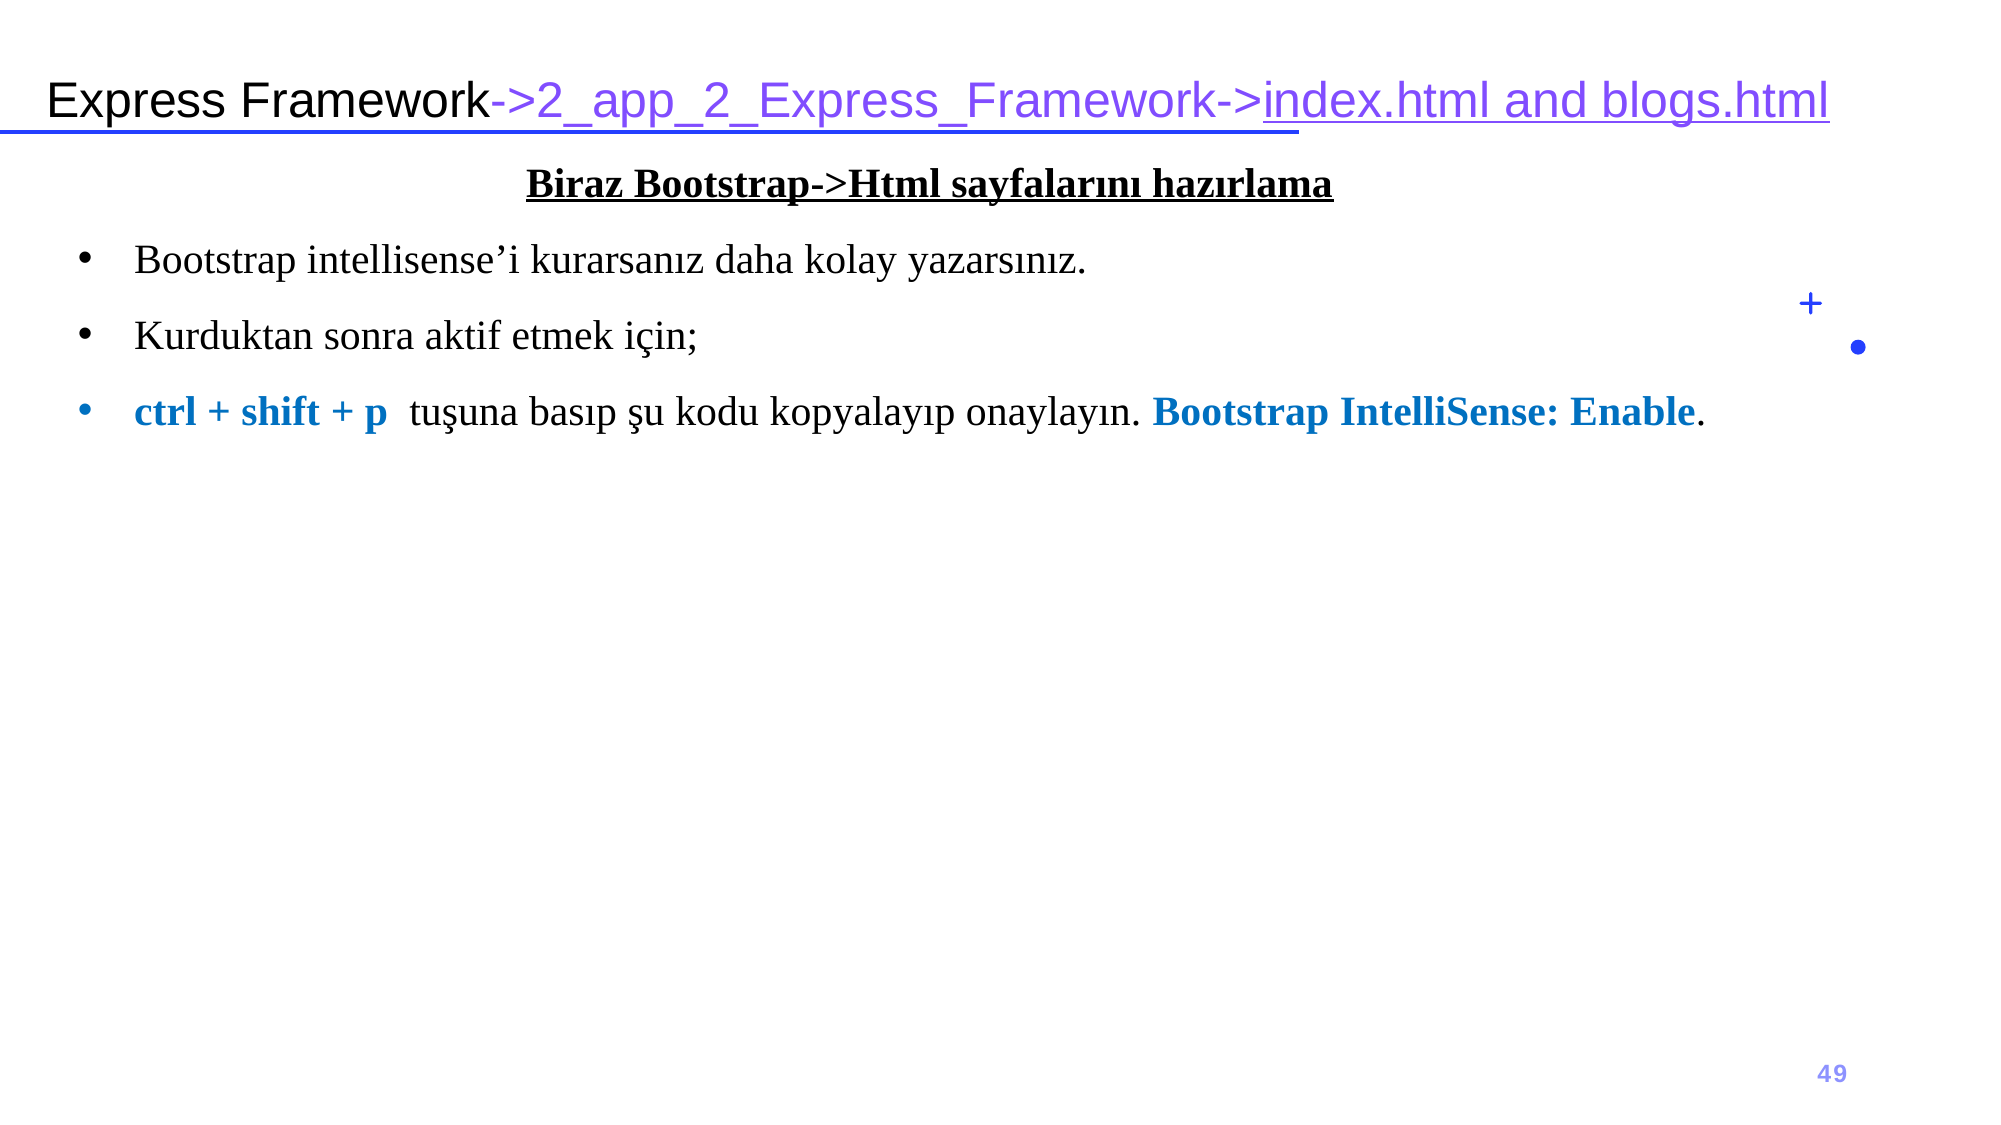

# Express Framework->2_app_2_Express_Framework->index.html and blogs.html
Biraz Bootstrap->Html sayfalarını hazırlama
Bootstrap intellisense’i kurarsanız daha kolay yazarsınız.
Kurduktan sonra aktif etmek için;
ctrl + shift + p  tuşuna basıp şu kodu kopyalayıp onaylayın. Bootstrap IntelliSense: Enable.
49